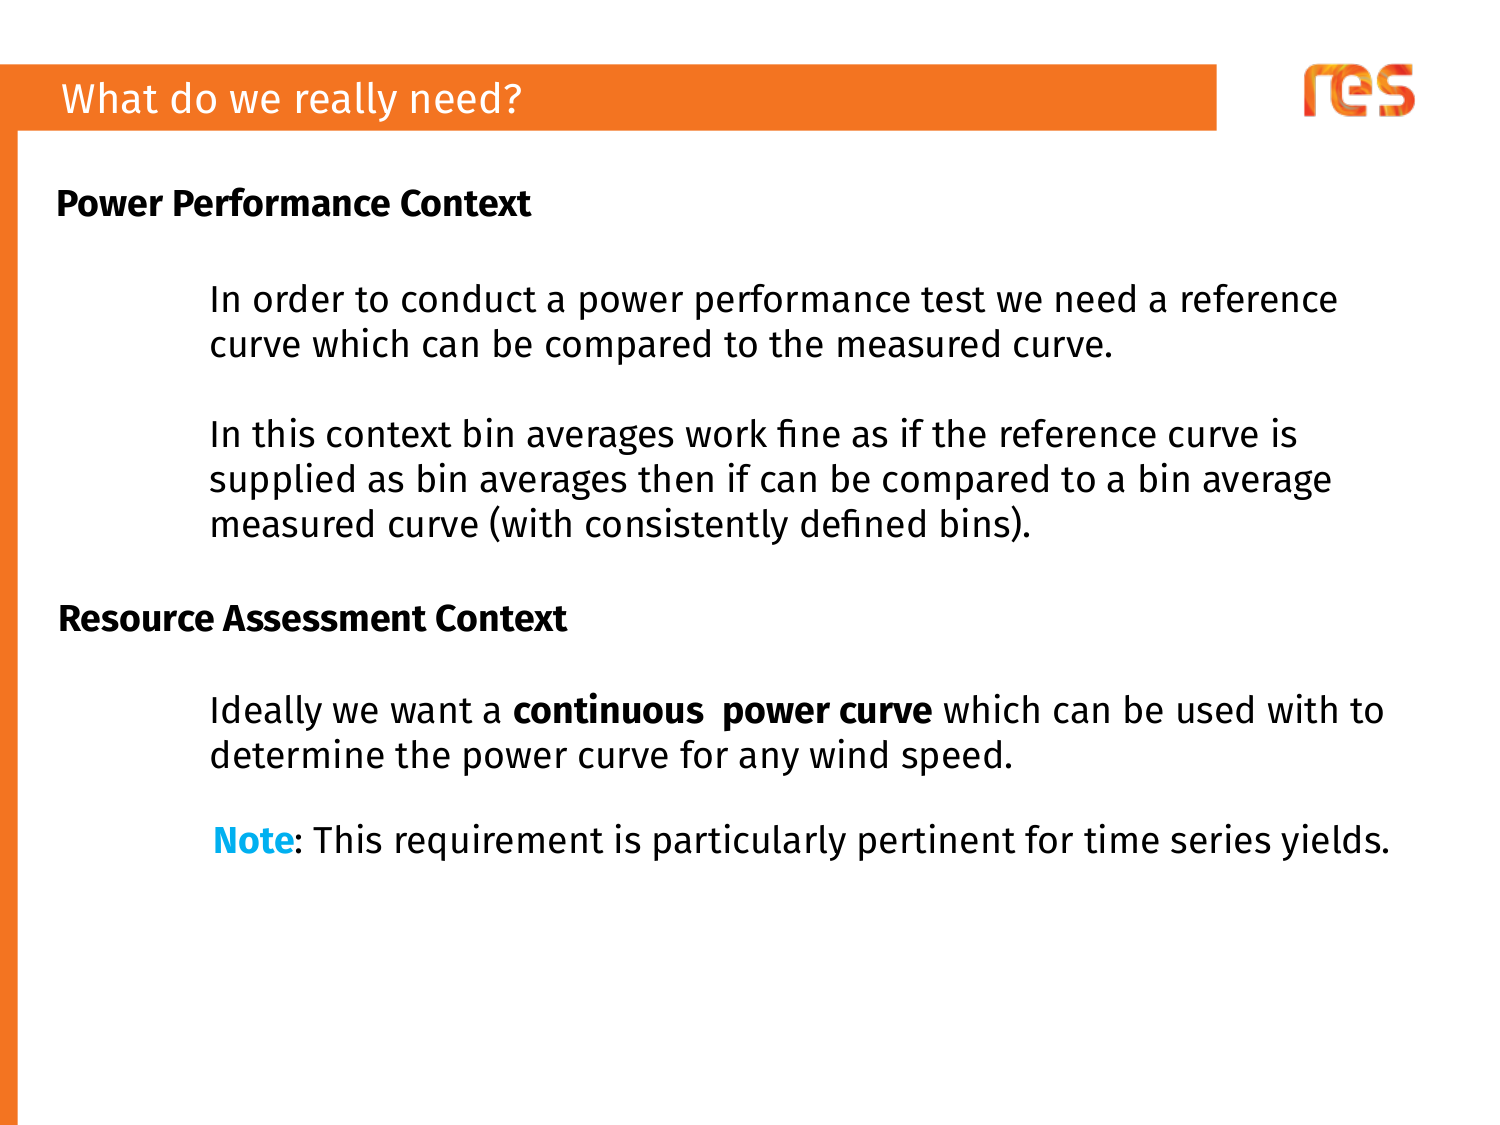

# What do we really need?
Power Performance Context
In order to conduct a power performance test we need a reference curve which can be compared to the measured curve.

In this context bin averages work fine as if the reference curve is supplied as bin averages then if can be compared to a bin average measured curve (with consistently defined bins).
Resource Assessment Context
Ideally we want a continuous  power curve which can be used with to determine the power curve for any wind speed.
Note: This requirement is particularly pertinent for time series yields.